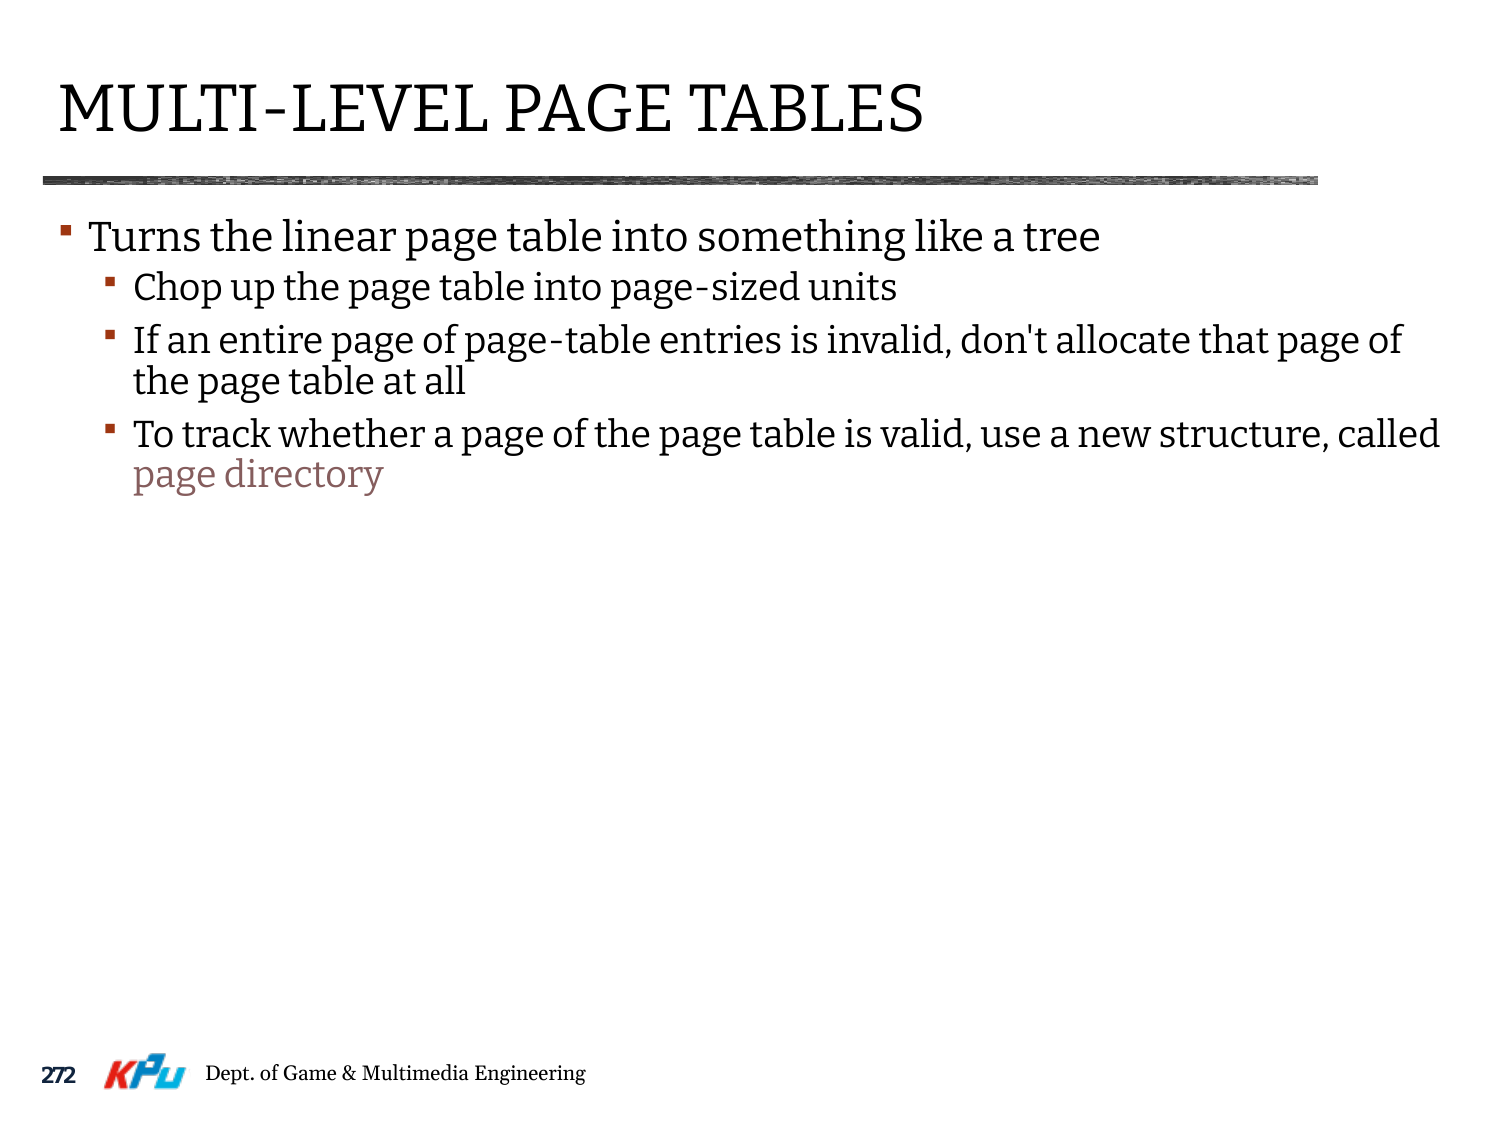

# Multi-level Page Tables
Turns the linear page table into something like a tree
Chop up the page table into page-sized units
If an entire page of page-table entries is invalid, don't allocate that page of the page table at all
To track whether a page of the page table is valid, use a new structure, called page directory

Dept. of Game & Multimedia Engineering
272